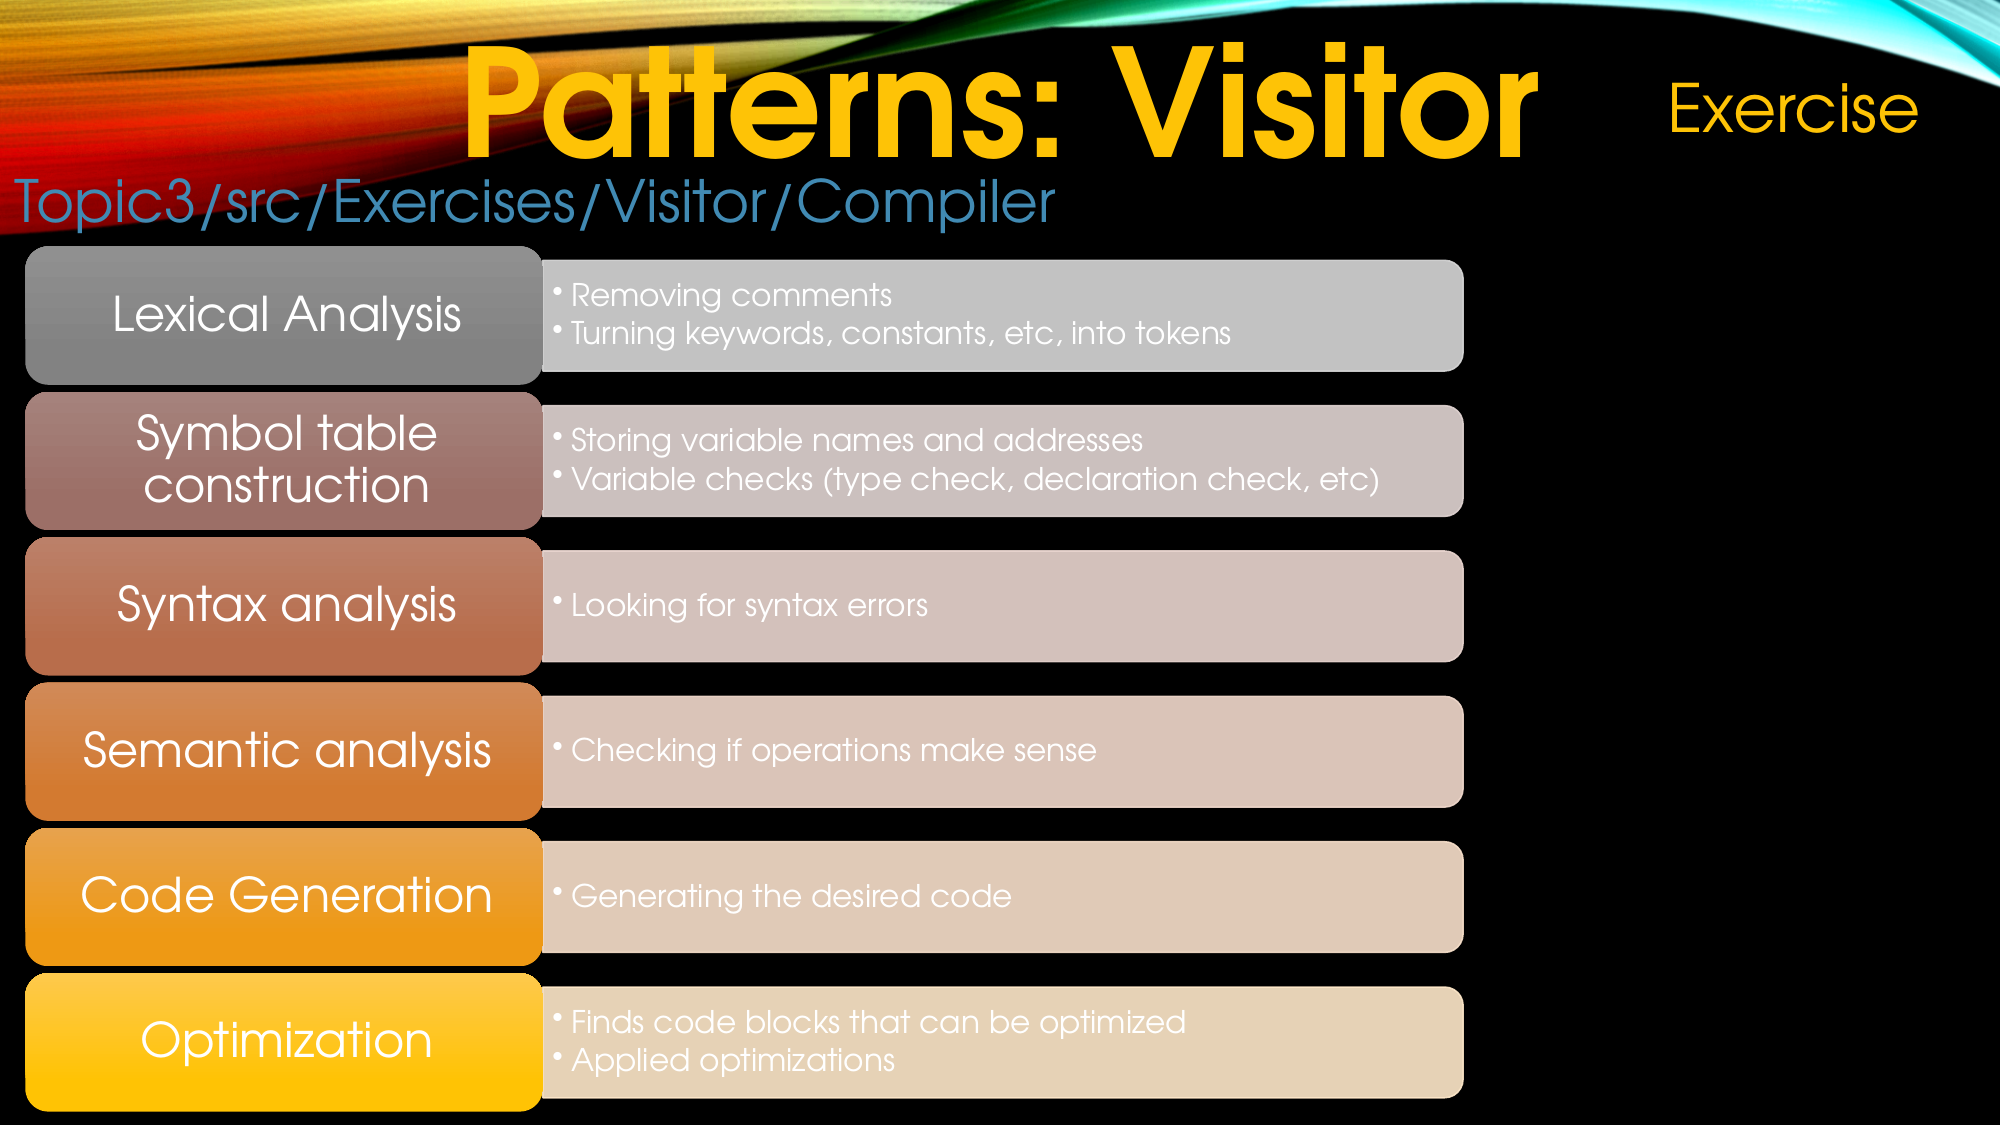

Patterns: Visitor
Exercise
Topic3/src/Exercises/Visitor/Compiler
Removing comments
Turning keywords, constants, etc, into tokens
Lexical Analysis
Storing variable names and addresses
Variable checks (type check, declaration check, etc)
Symbol table construction
Looking for syntax errors
Syntax analysis
Checking if operations make sense
Semantic analysis
Generating the desired code
Code Generation
Finds code blocks that can be optimized
Applied optimizations
Optimization